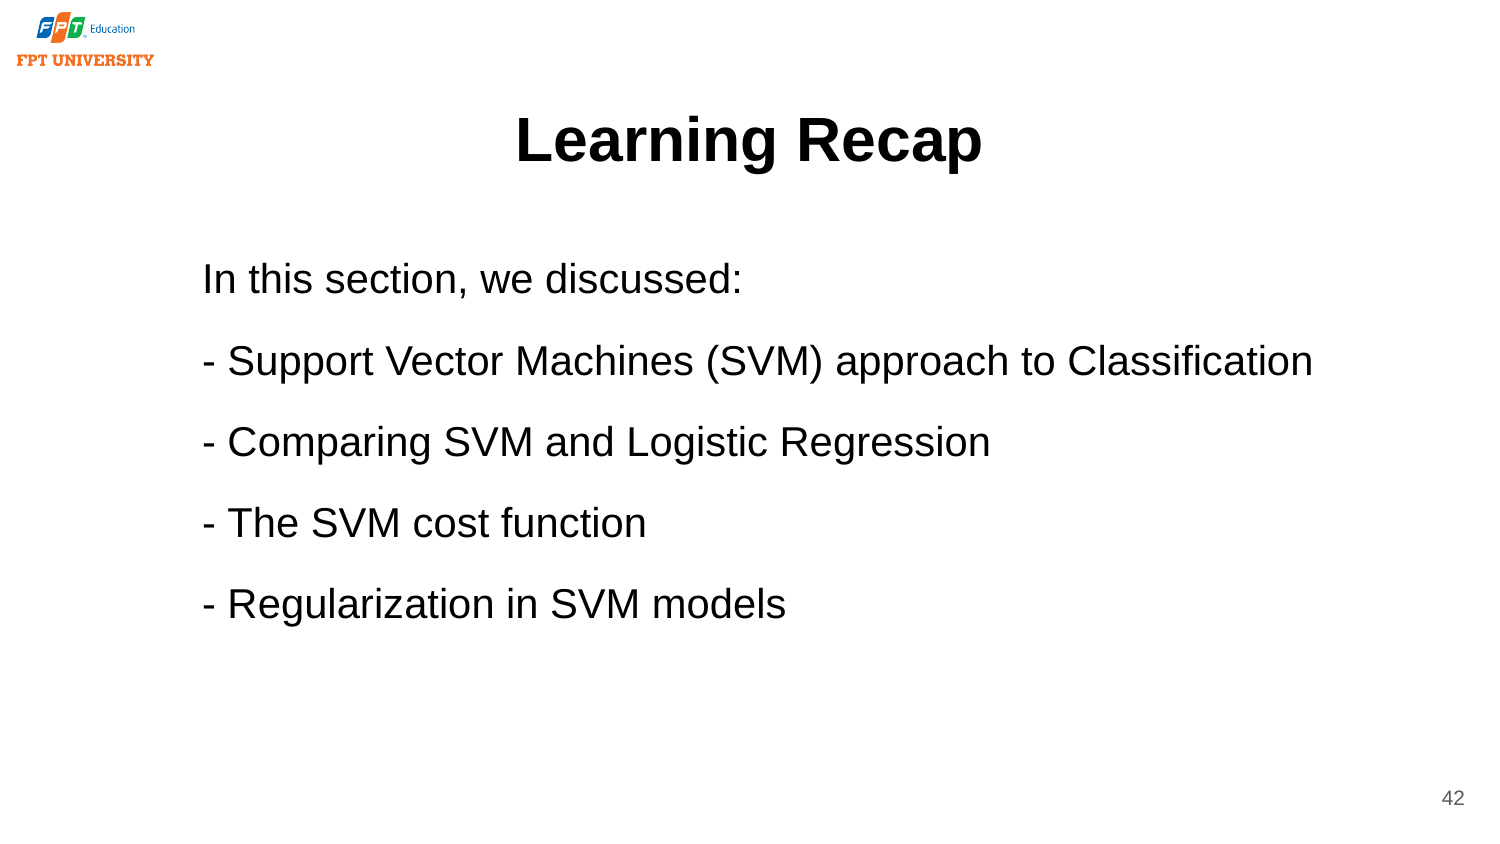

# Learning Recap
In this section, we discussed:

- Support Vector Machines (SVM) approach to Classification

- Comparing SVM and Logistic Regression

- The SVM cost function

- Regularization in SVM models
42